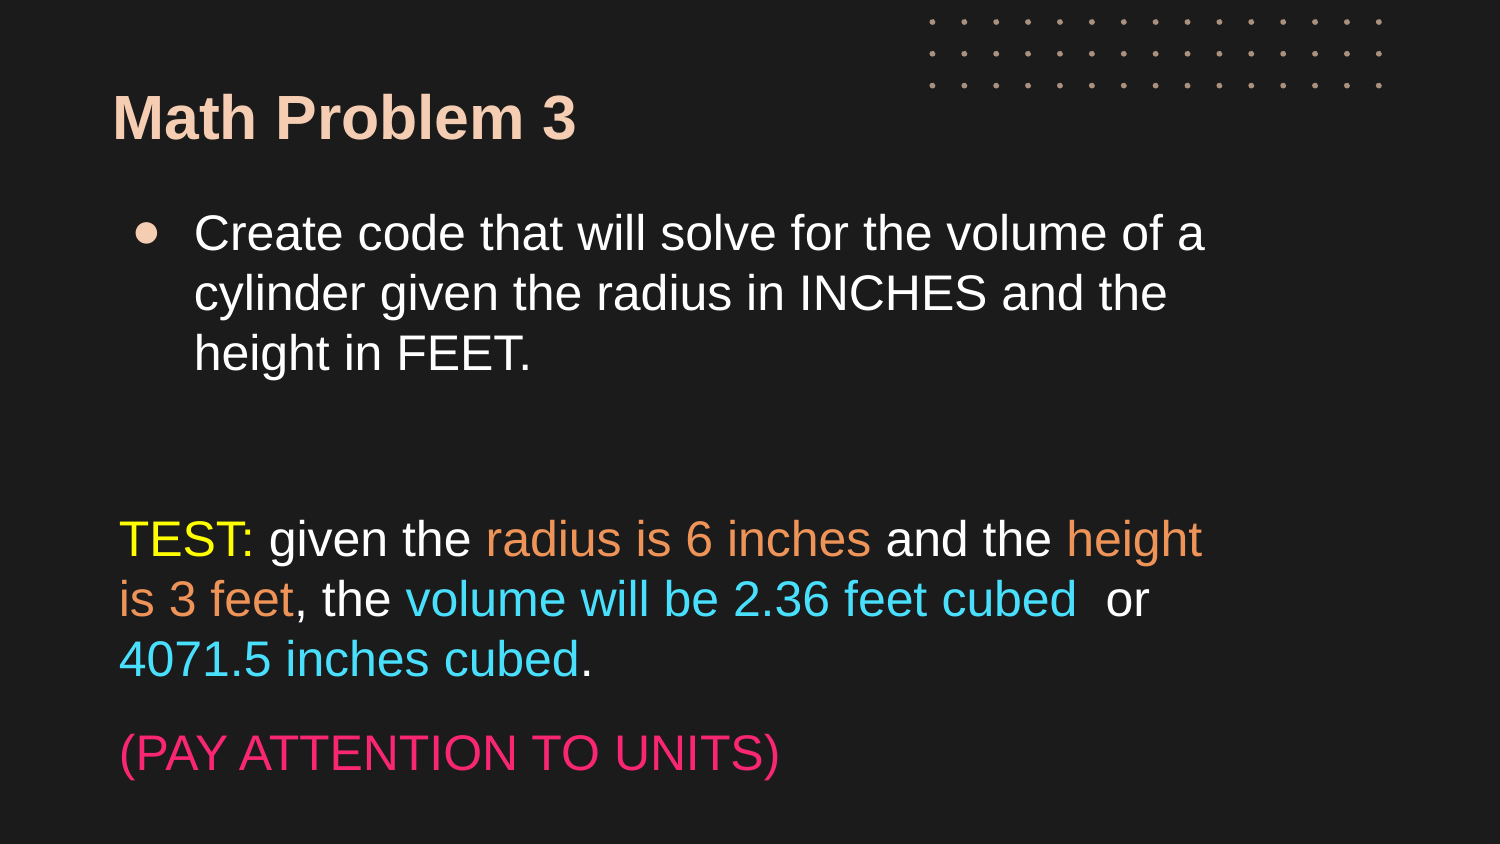

# Math Problem 3
Create code that will solve for the volume of a cylinder given the radius in INCHES and the height in FEET.

TEST: given the radius is 6 inches and the height is 3 feet, the volume will be 2.36 feet cubed  or 4071.5 inches cubed.
(PAY ATTENTION TO UNITS)